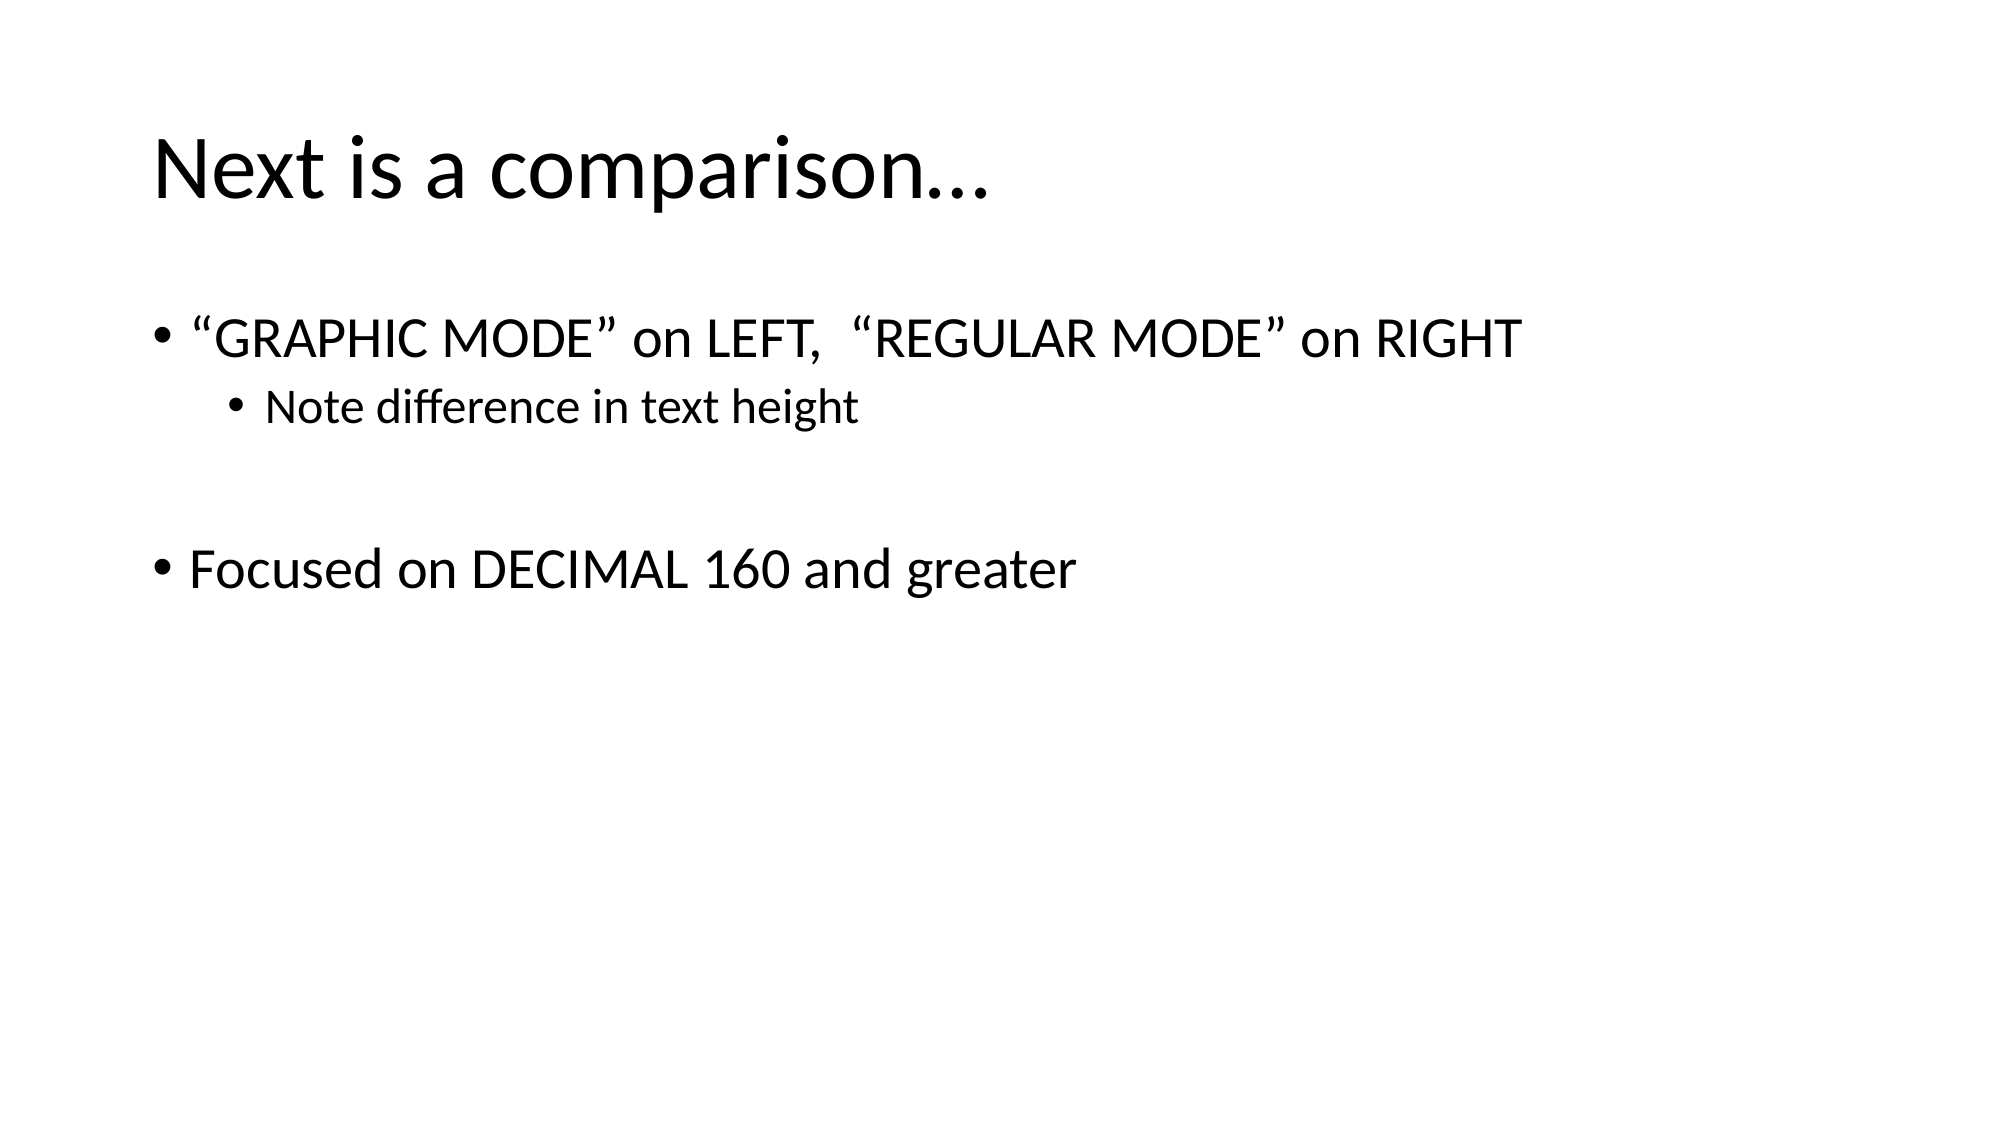

# Next is a comparison…
“GRAPHIC MODE” on LEFT,  “REGULAR MODE” on RIGHT
Note difference in text height

Focused on DECIMAL 160 and greater